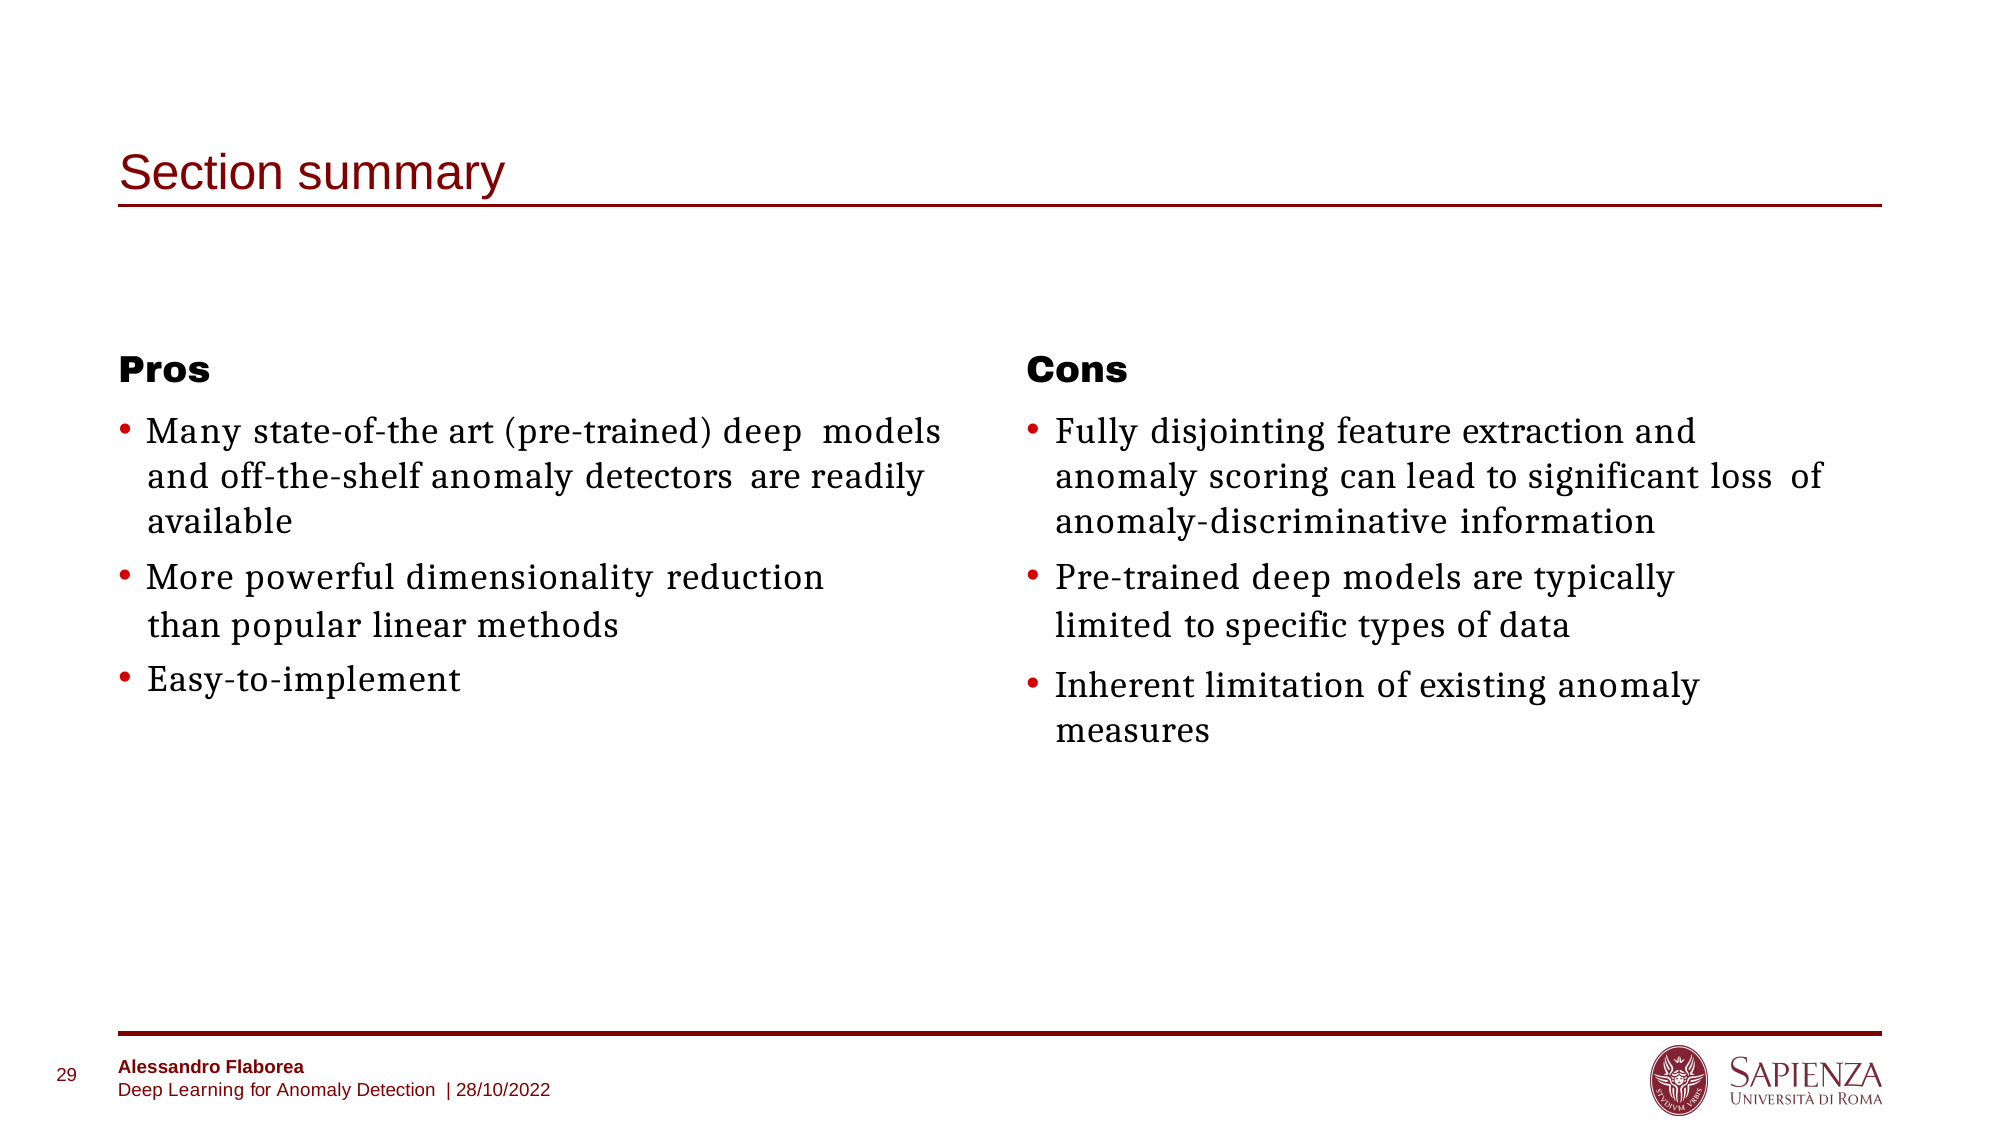

# Section summary
Pros
Many state-of-the art (pre-trained) deep  models and off-the-shelf anomaly detectors  are readily available
More powerful dimensionality reduction
than popular linear methods
Easy-to-implement
Cons
Fully disjointing feature extraction and  anomaly scoring can lead to significant loss  of anomaly-discriminative information
Pre-trained deep models are typically
limited to specific types of data
Inherent limitation of existing anomaly  measures
29